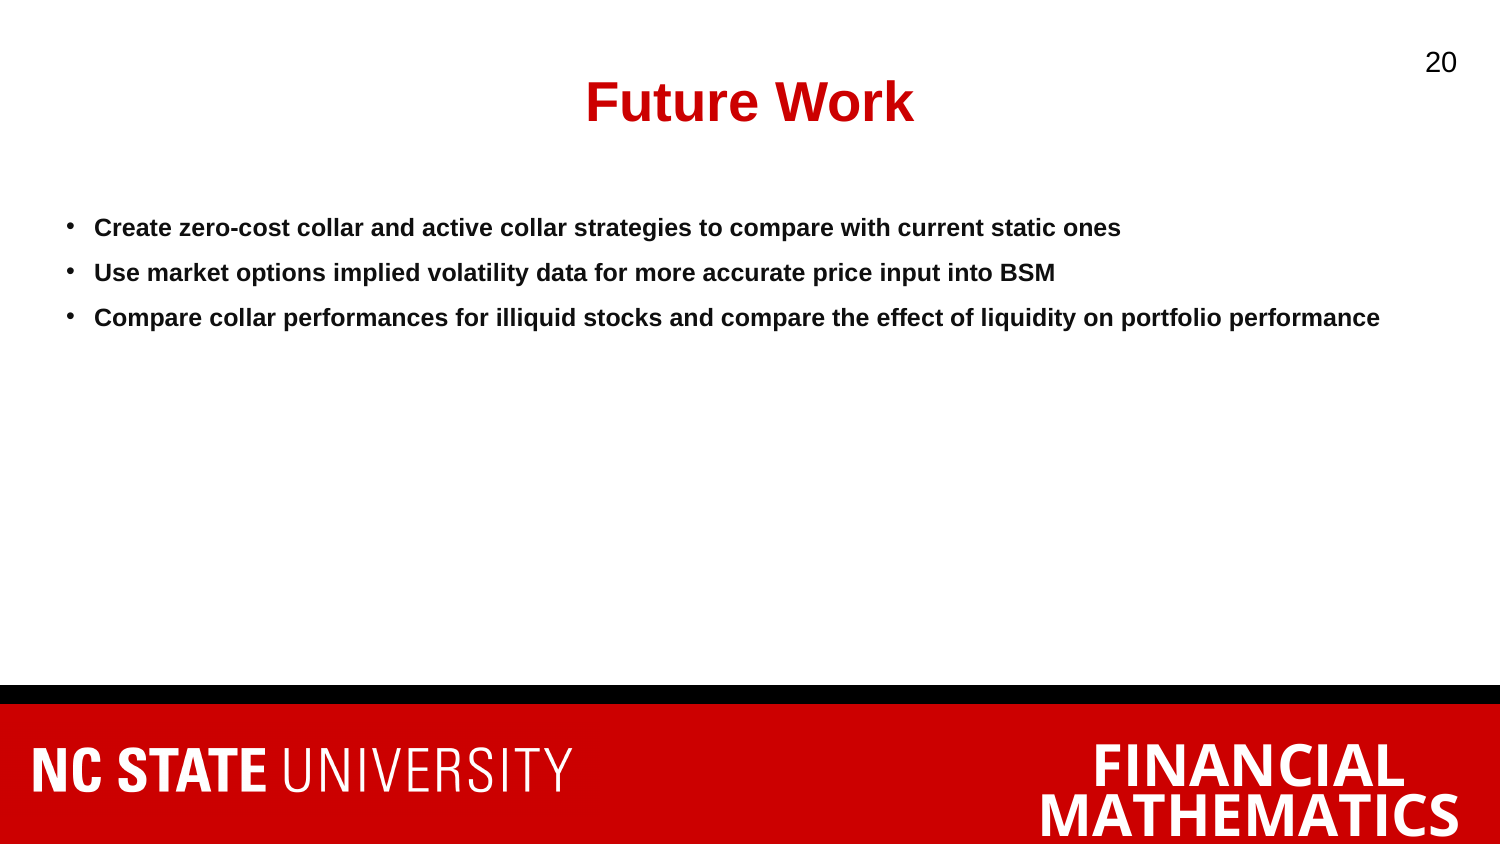

20
# Future Work
Create zero-cost collar and active collar strategies to compare with current static ones
Use market options implied volatility data for more accurate price input into BSM
Compare collar performances for illiquid stocks and compare the effect of liquidity on portfolio performance